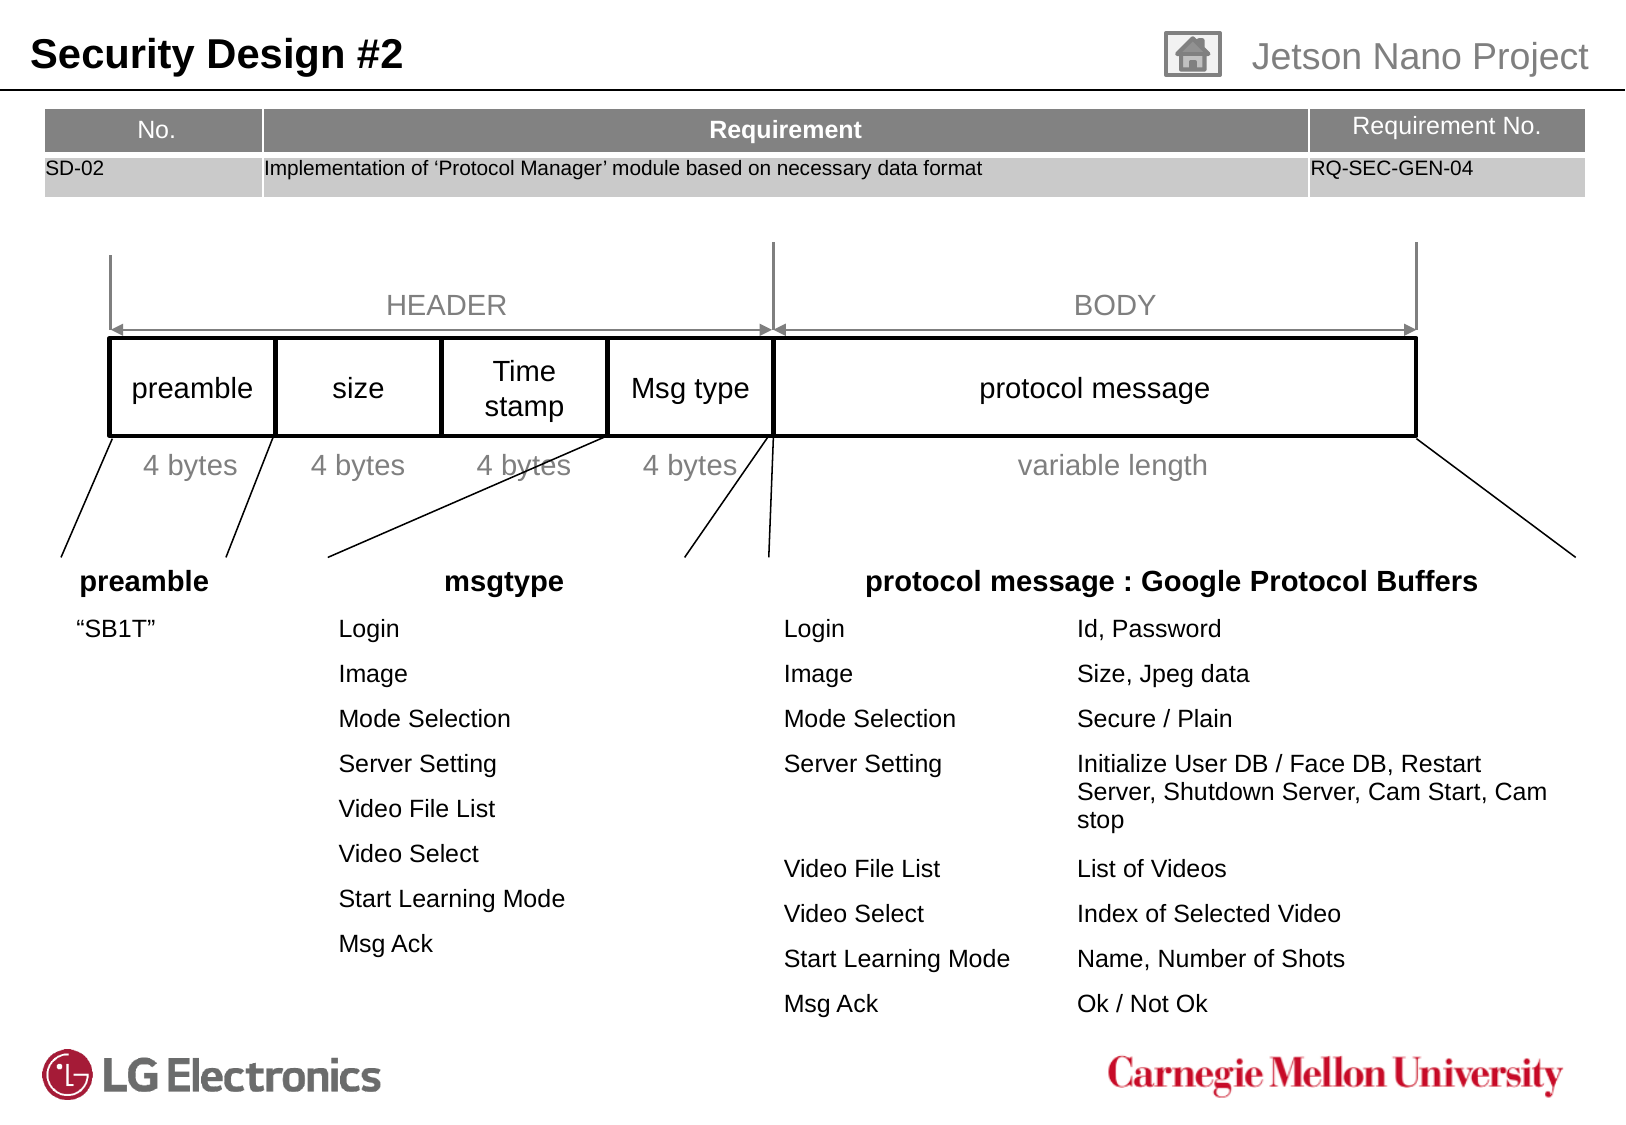

Security Design #2
Jetson Nano Project

| No. | Requirement | Requirement No. |
| --- | --- | --- |
| SD-02 | Implementation of ‘Protocol Manager’ module based on necessary data format | RQ-SEC-GEN-04 |
HEADER
BODY
preamble
size
Time stamp
Msg type
protocol message
variable length
4 bytes
4 bytes
4 bytes
4 bytes
| preamble |
| --- |
| “SB1T” |
| msgtype |
| --- |
| Login |
| Image |
| Mode Selection |
| Server Setting |
| Video File List |
| Video Select |
| Start Learning Mode |
| Msg Ack |
| protocol message : Google Protocol Buffers |  |
| --- | --- |
| Login | Id, Password |
| Image | Size, Jpeg data |
| Mode Selection | Secure / Plain |
| Server Setting | Initialize User DB / Face DB, Restart Server, Shutdown Server, Cam Start, Cam stop |
| Video File List | List of Videos |
| Video Select | Index of Selected Video |
| Start Learning Mode | Name, Number of Shots |
| Msg Ack | Ok / Not Ok |